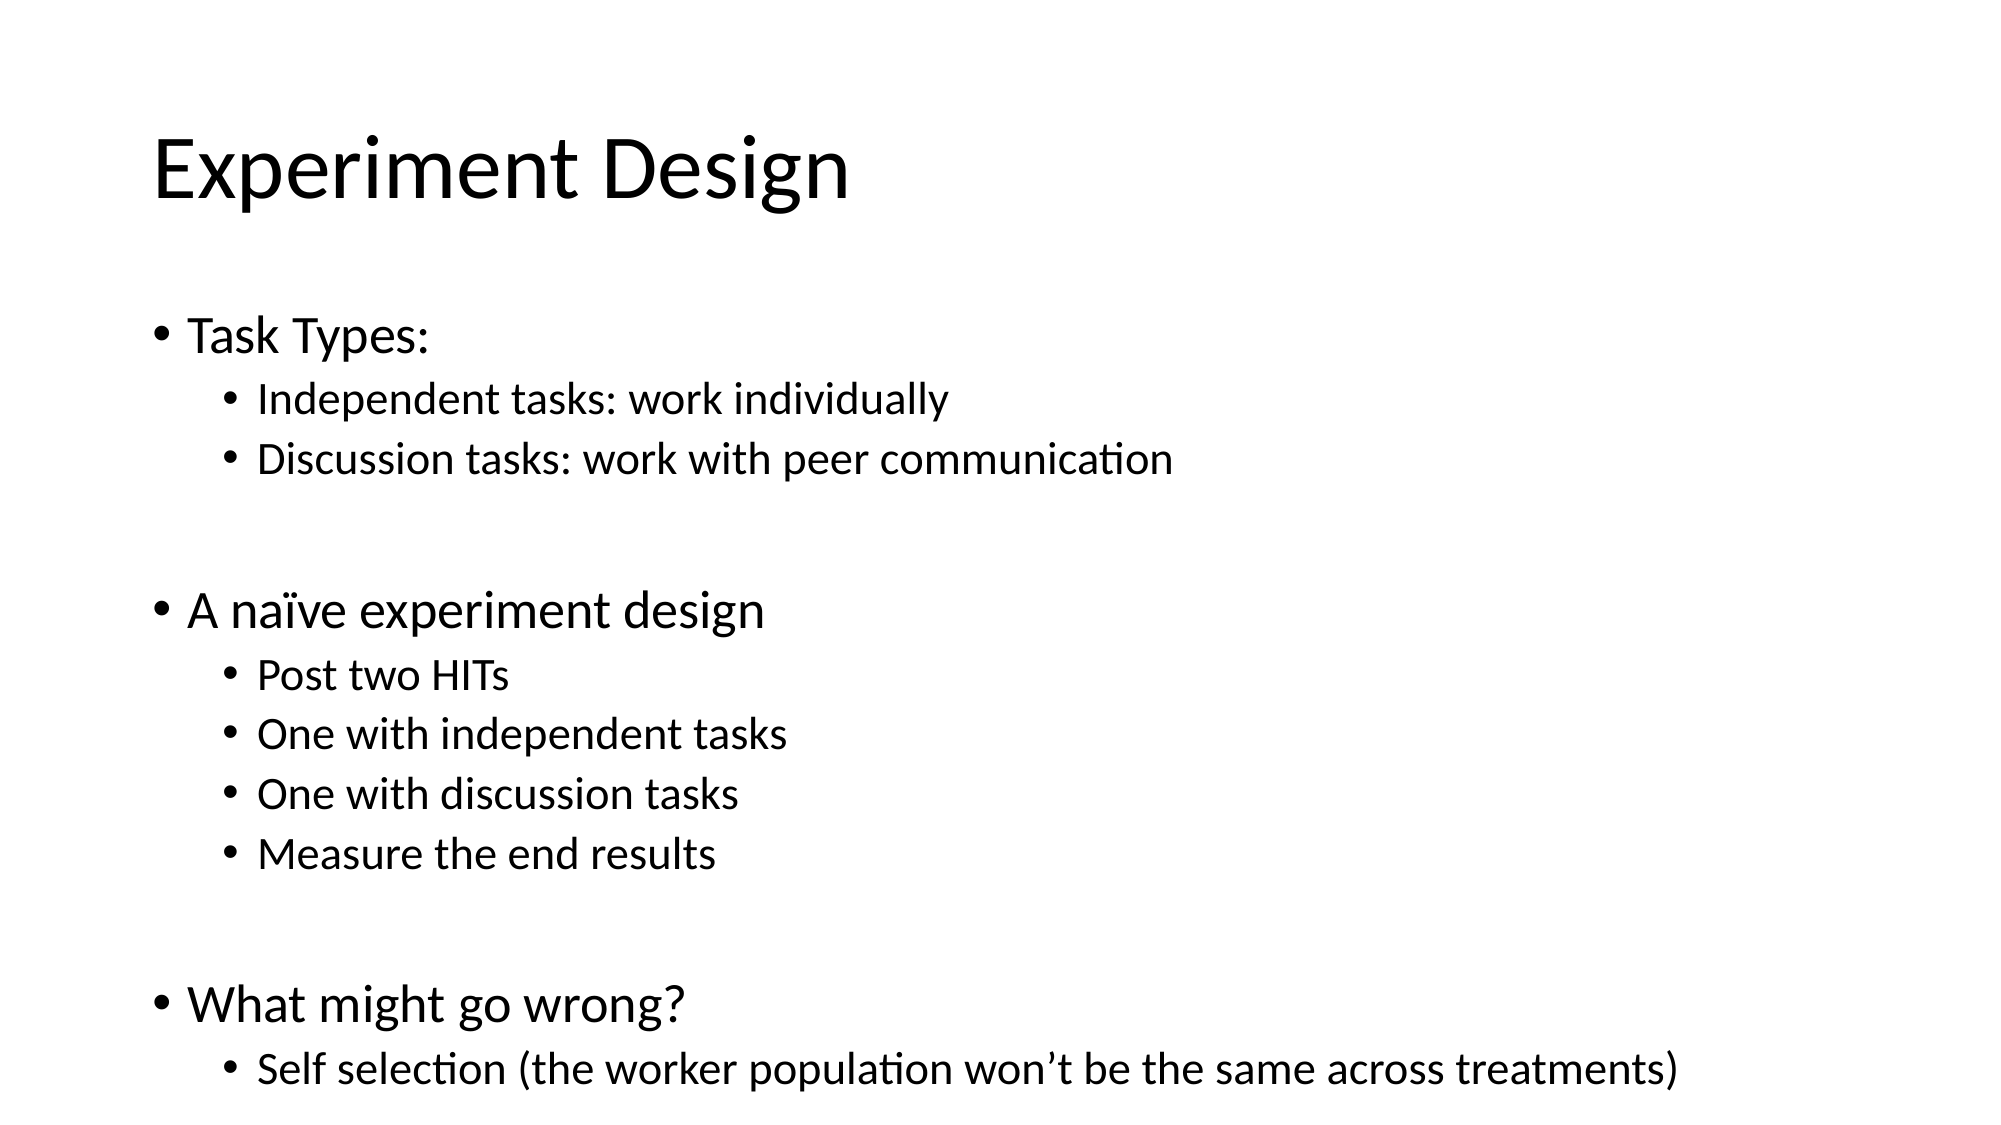

# Experiment Design
Task Types:
Independent tasks: work individually
Discussion tasks: work with peer communication

A naïve experiment design
Post two HITs
One with independent tasks
One with discussion tasks
Measure the end results

What might go wrong?
Self selection (the worker population won’t be the same across treatments)